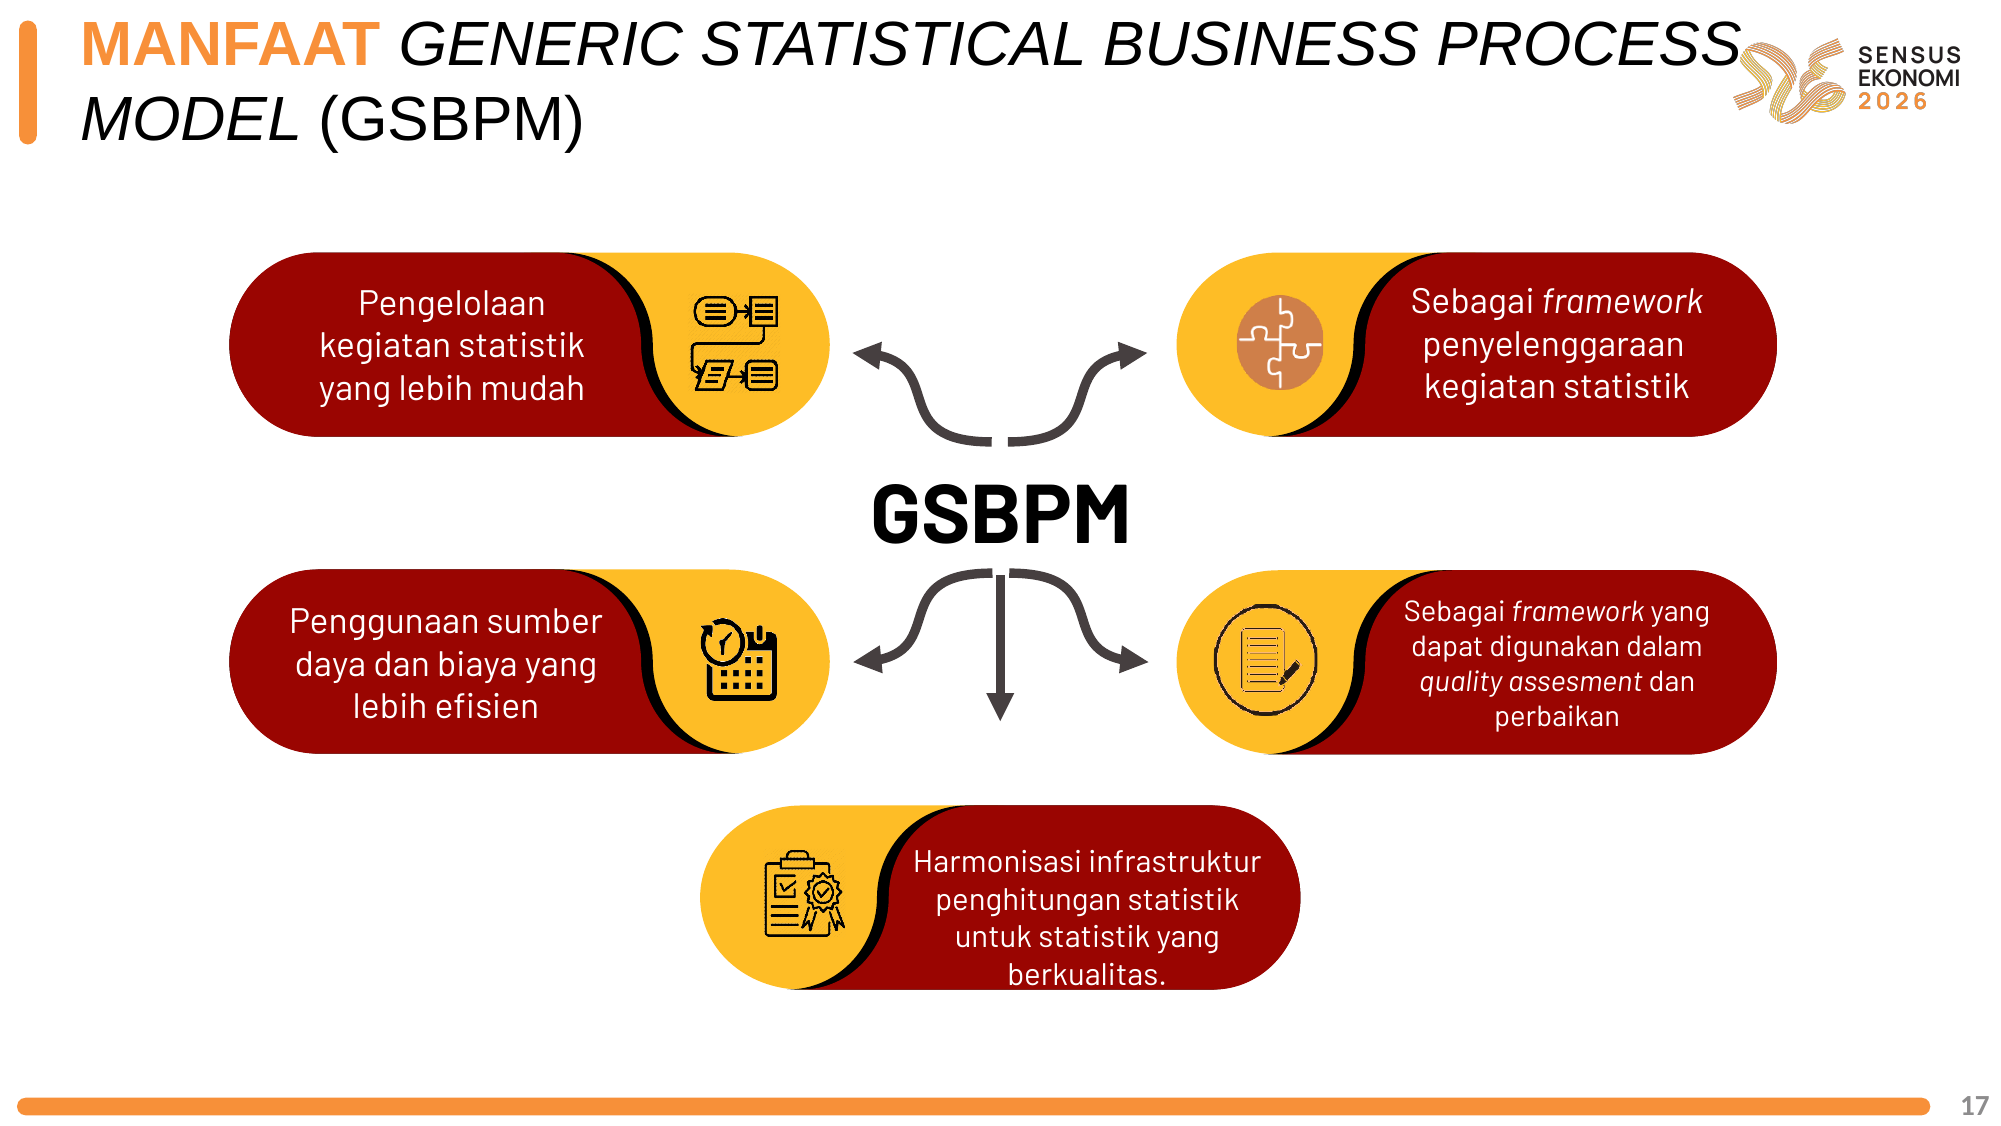

MANFAAT GENERIC STATISTICAL BUSINESS PROCESS MODEL (GSBPM)

Sebagai framework penyelenggaraan  kegiatan statistik

Pengelolaan kegiatan statistik yang lebih mudah

GSBPM

Penggunaan sumber daya dan biaya yang lebih efisien

Sebagai framework yang dapat digunakan dalam quality assesment dan perbaikan

Harmonisasi infrastruktur penghitungan statistik untuk statistik yang berkualitas.

17